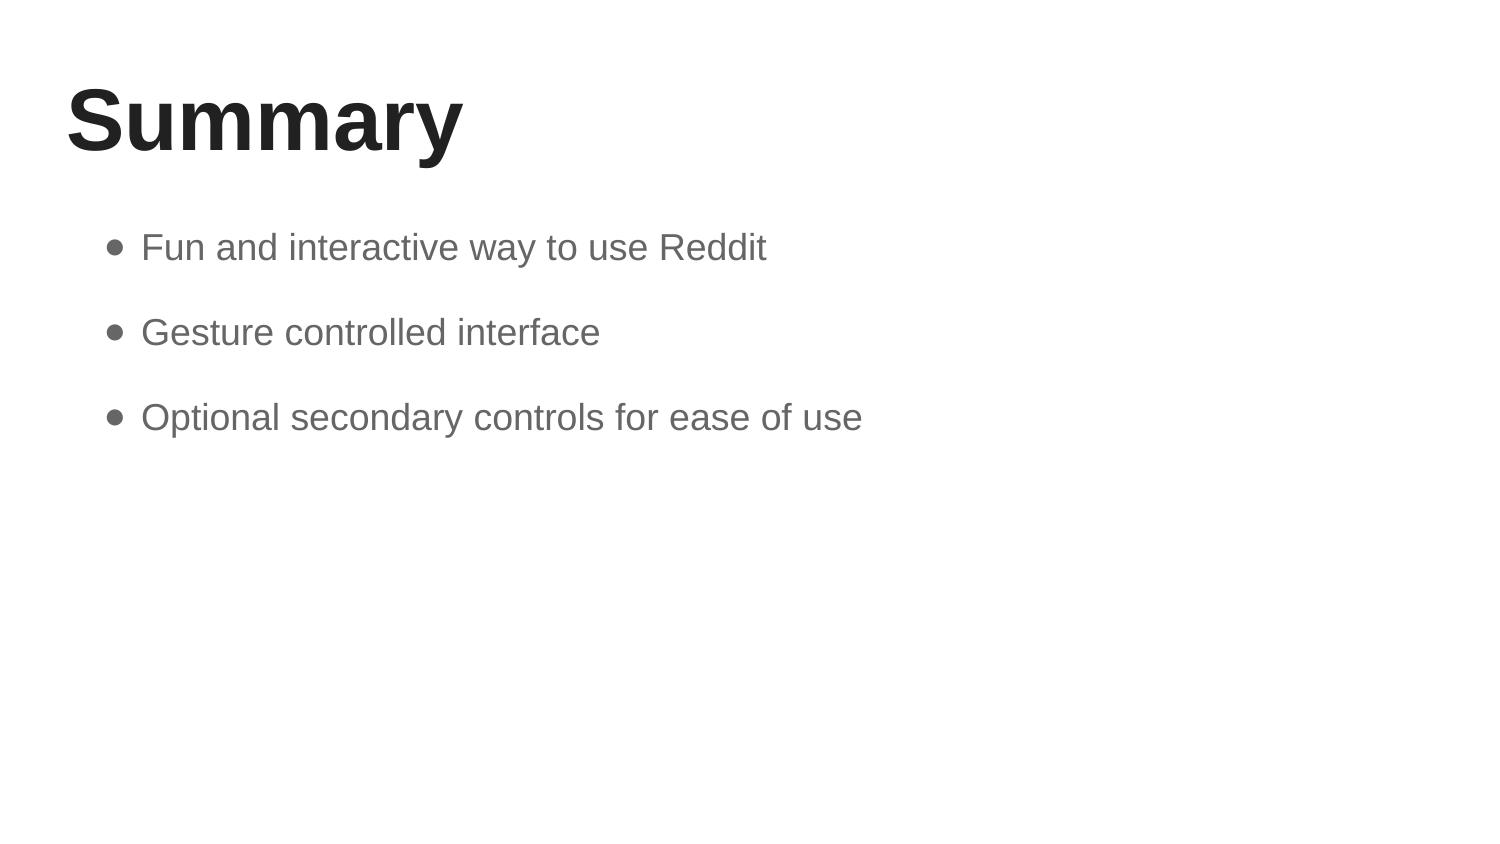

# Summary
Fun and interactive way to use Reddit
Gesture controlled interface
Optional secondary controls for ease of use